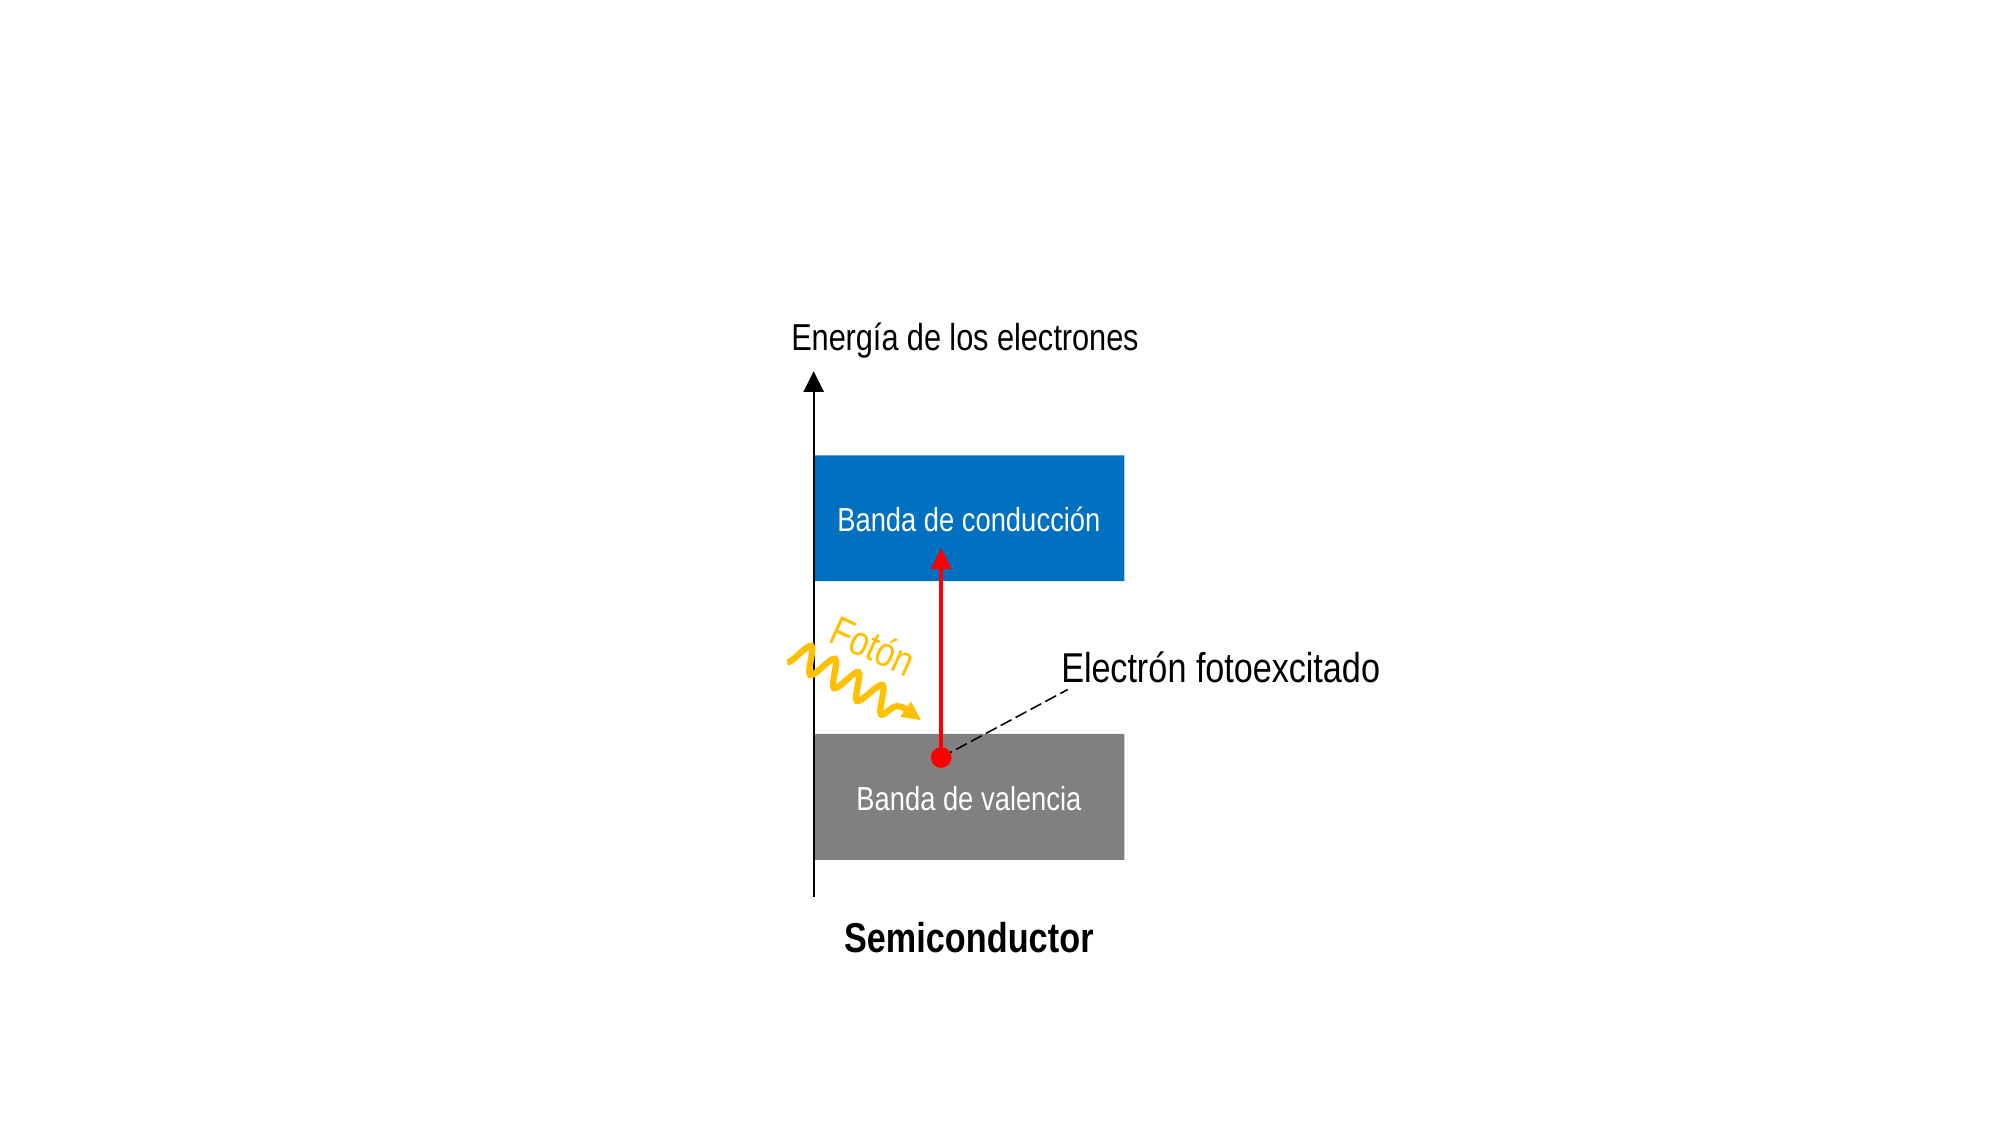

Energía de los electrones
Banda de conducción
Electrón fotoexcitado
Fotón

Banda de valencia
Semiconductor